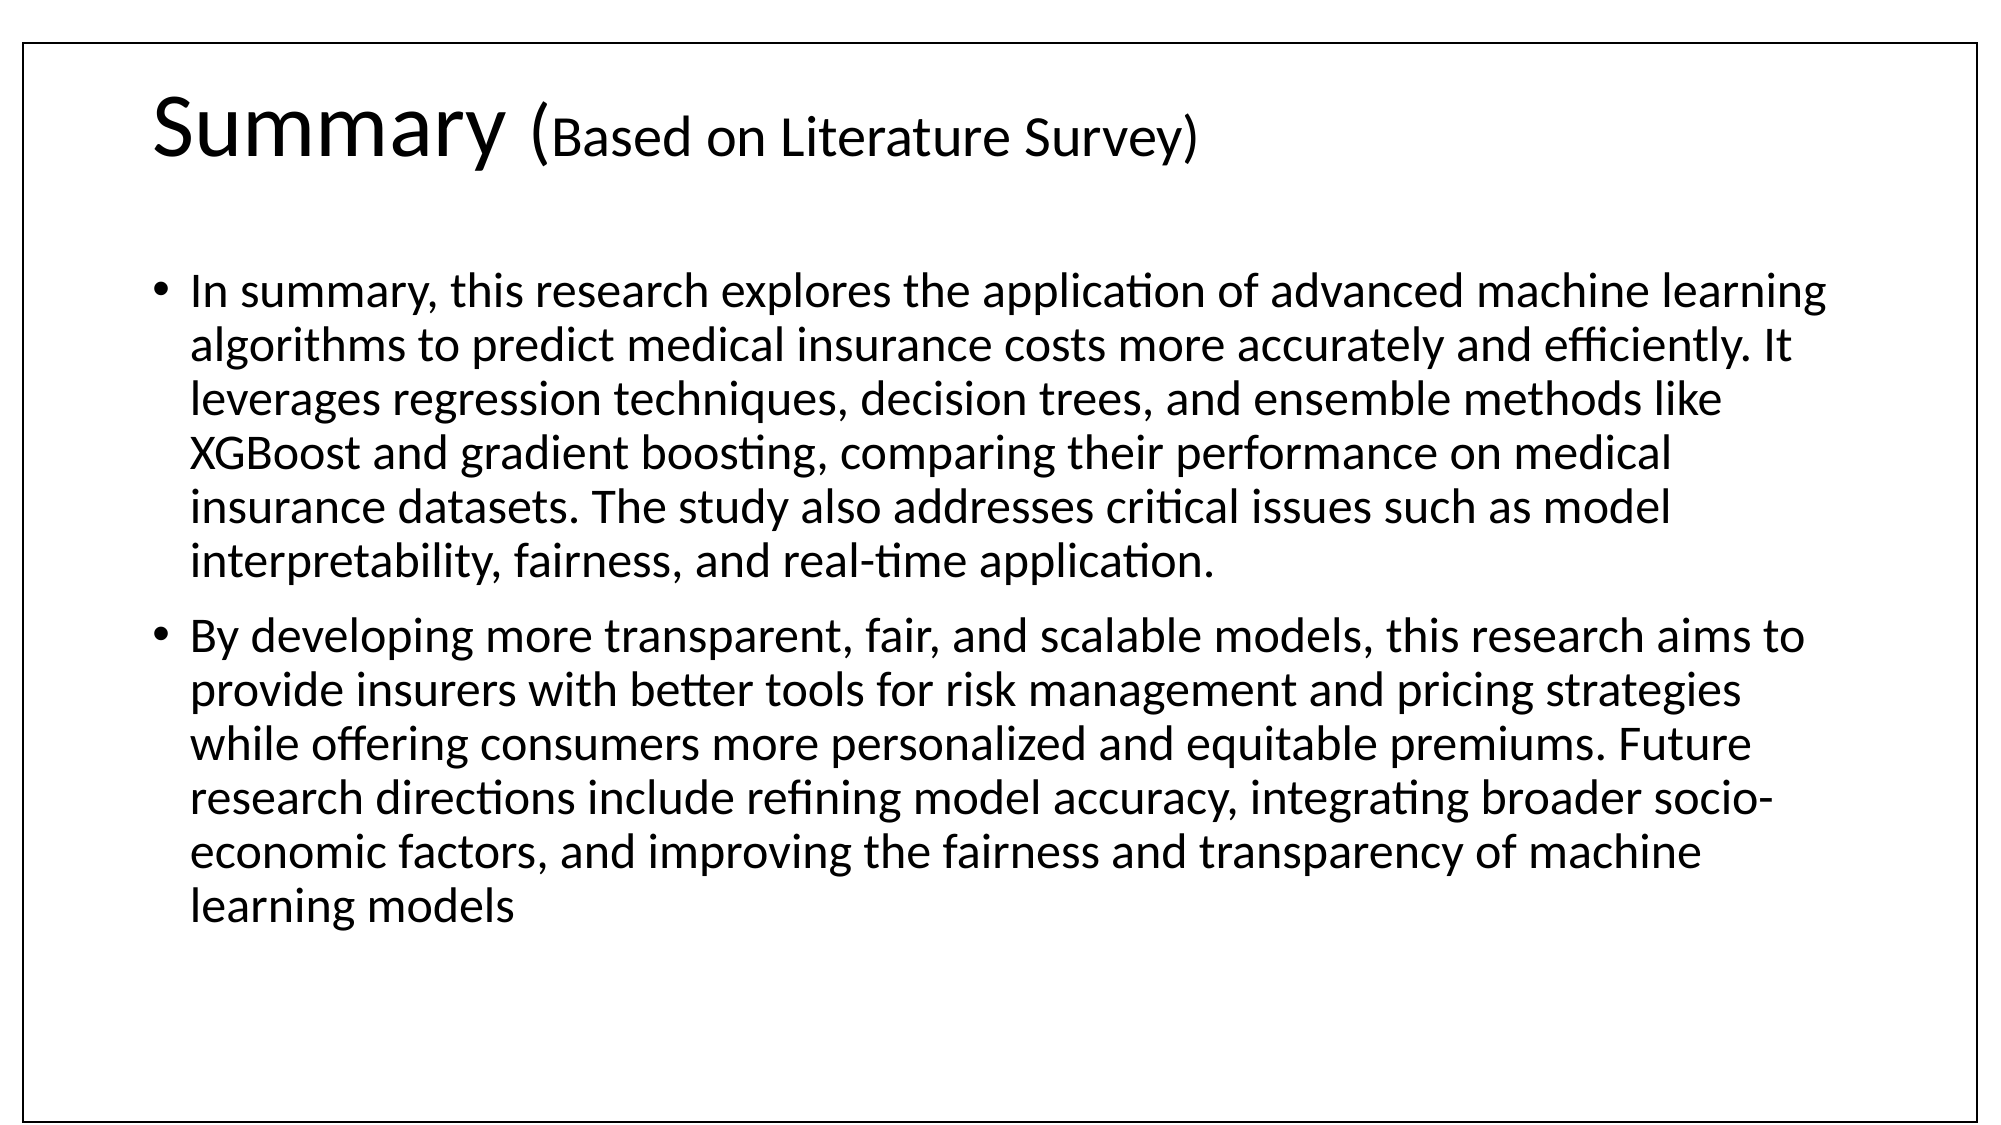

# Summary (Based on Literature Survey)
In summary, this research explores the application of advanced machine learning algorithms to predict medical insurance costs more accurately and efficiently. It leverages regression techniques, decision trees, and ensemble methods like XGBoost and gradient boosting, comparing their performance on medical insurance datasets. The study also addresses critical issues such as model interpretability, fairness, and real-time application.
By developing more transparent, fair, and scalable models, this research aims to provide insurers with better tools for risk management and pricing strategies while offering consumers more personalized and equitable premiums. Future research directions include refining model accuracy, integrating broader socio-economic factors, and improving the fairness and transparency of machine learning models​